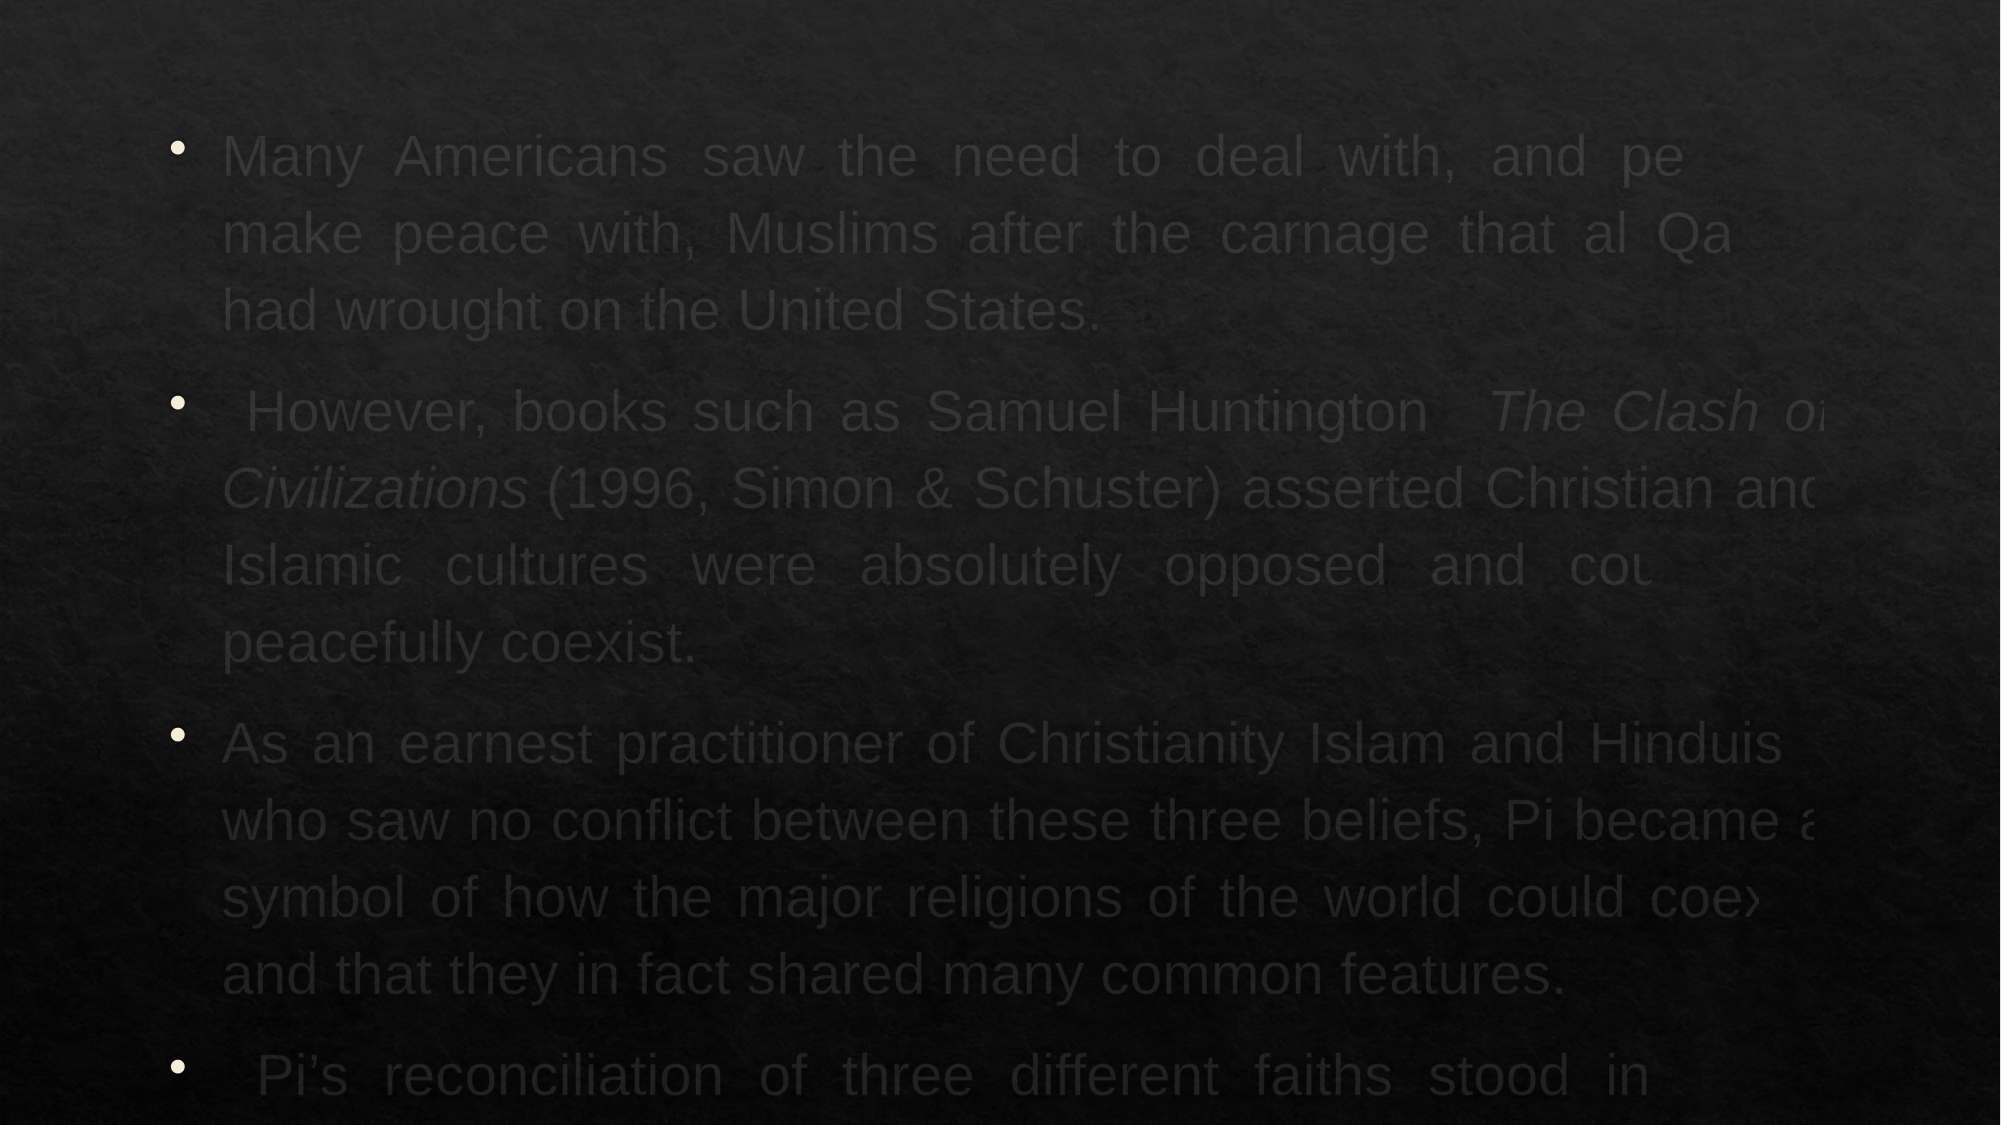

Many Americans saw the need to deal with, and perhaps make peace with, Muslims after the carnage that al Qaeda had wrought on the United States.
 However, books such as Samuel Huntington's The Clash of Civilizations (1996, Simon & Schuster) asserted Christian and Islamic cultures were absolutely opposed and could not peacefully coexist.
As an earnest practitioner of Christianity Islam and Hinduism who saw no conflict between these three beliefs, Pi became a symbol of how the major religions of the world could coexist and that they in fact shared many common features.
 Pi’s reconciliation of three different faiths stood in sharp contrast to the violence between Christian and Muslim people that was evident both in America and in the Middle East.